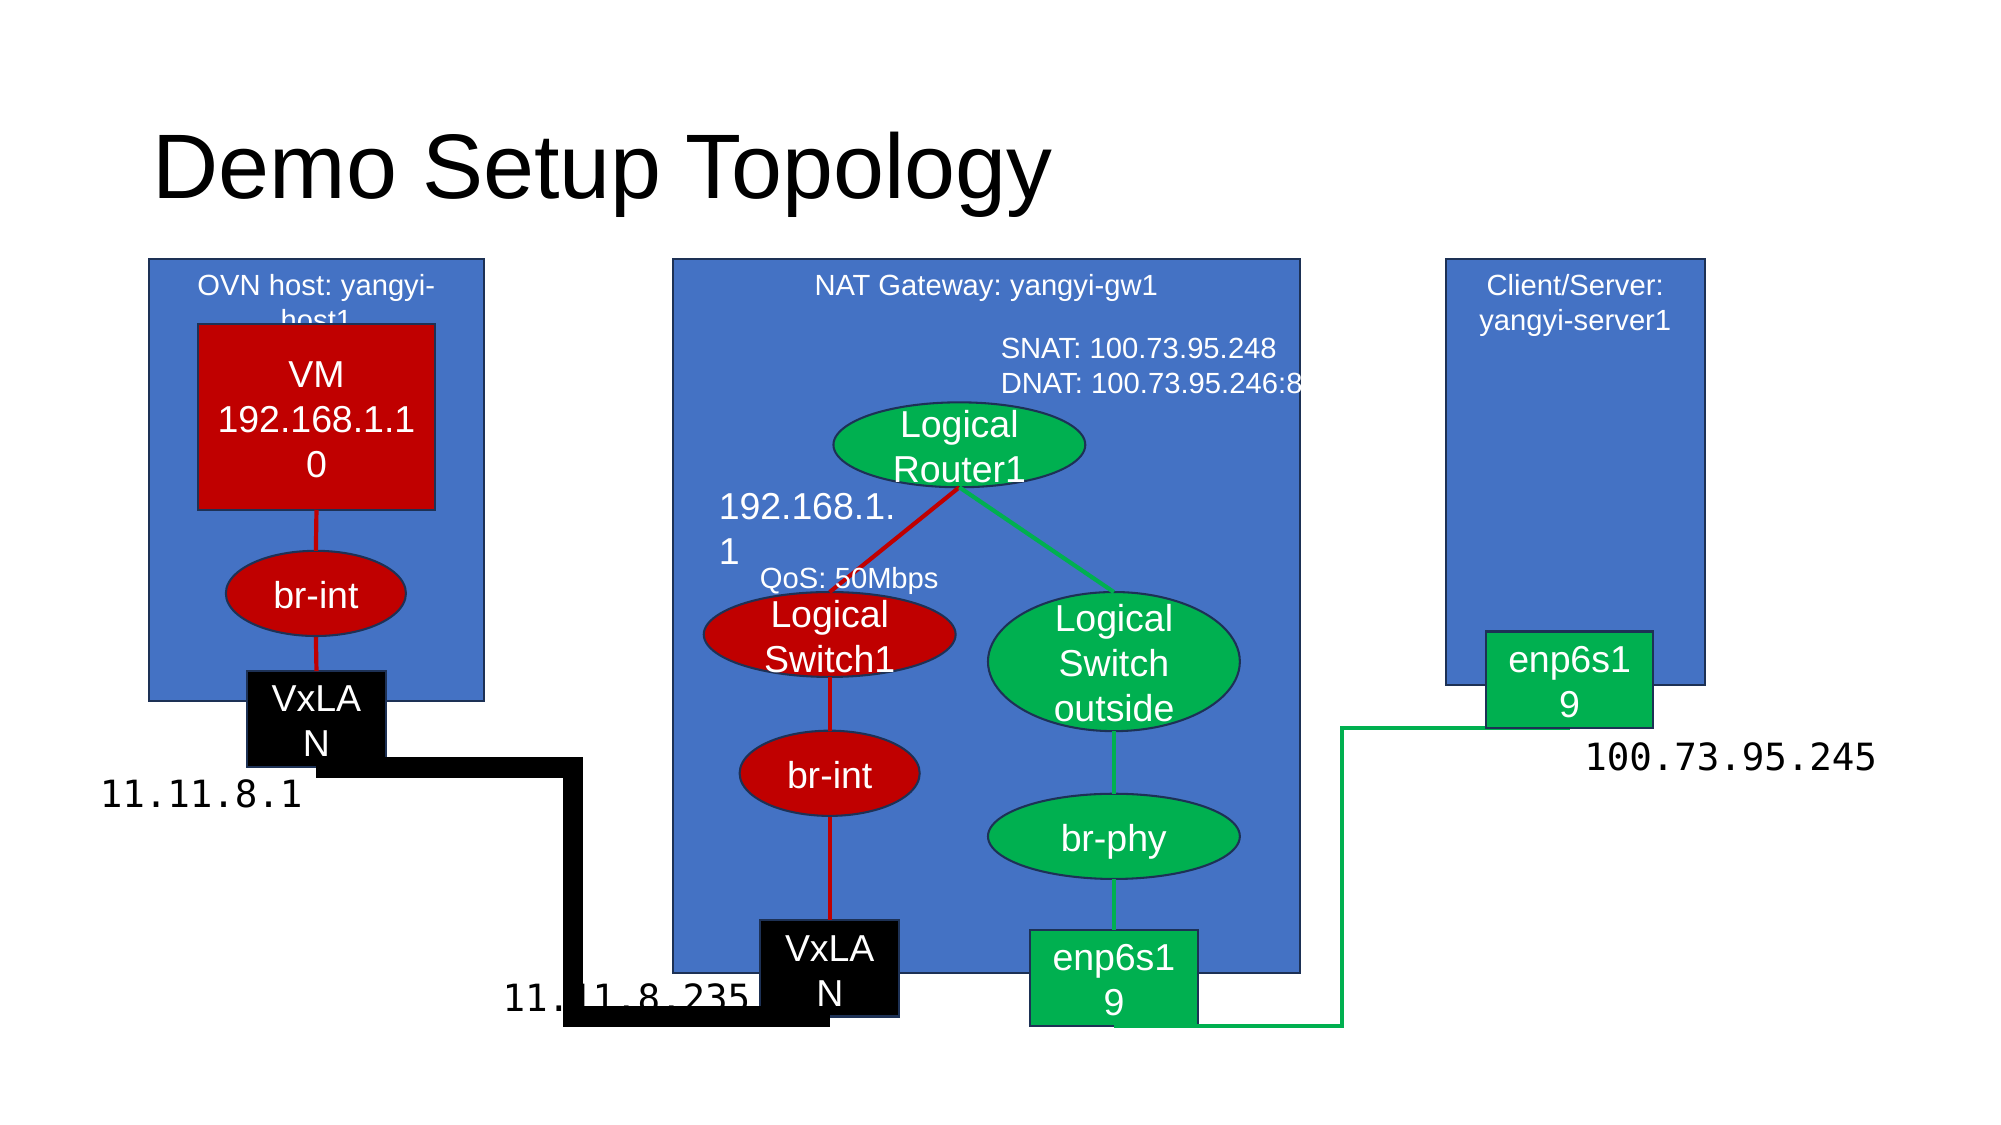

# Demo Setup Topology
NAT Gateway: yangyi-gw1
Client/Server: yangyi-server1
OVN host: yangyi-host1
SNAT: 100.73.95.248
DNAT: 100.73.95.246:80
VM
192.168.1.10
Logical Router1
192.168.1.1
br-int
Logical Switch outside
Logical Switch1
enp6s19
VxLAN
100.73.95.245
br-int
11.11.8.1
br-phy
VxLAN
enp6s19
11.11.8.235
QoS: 50Mbps